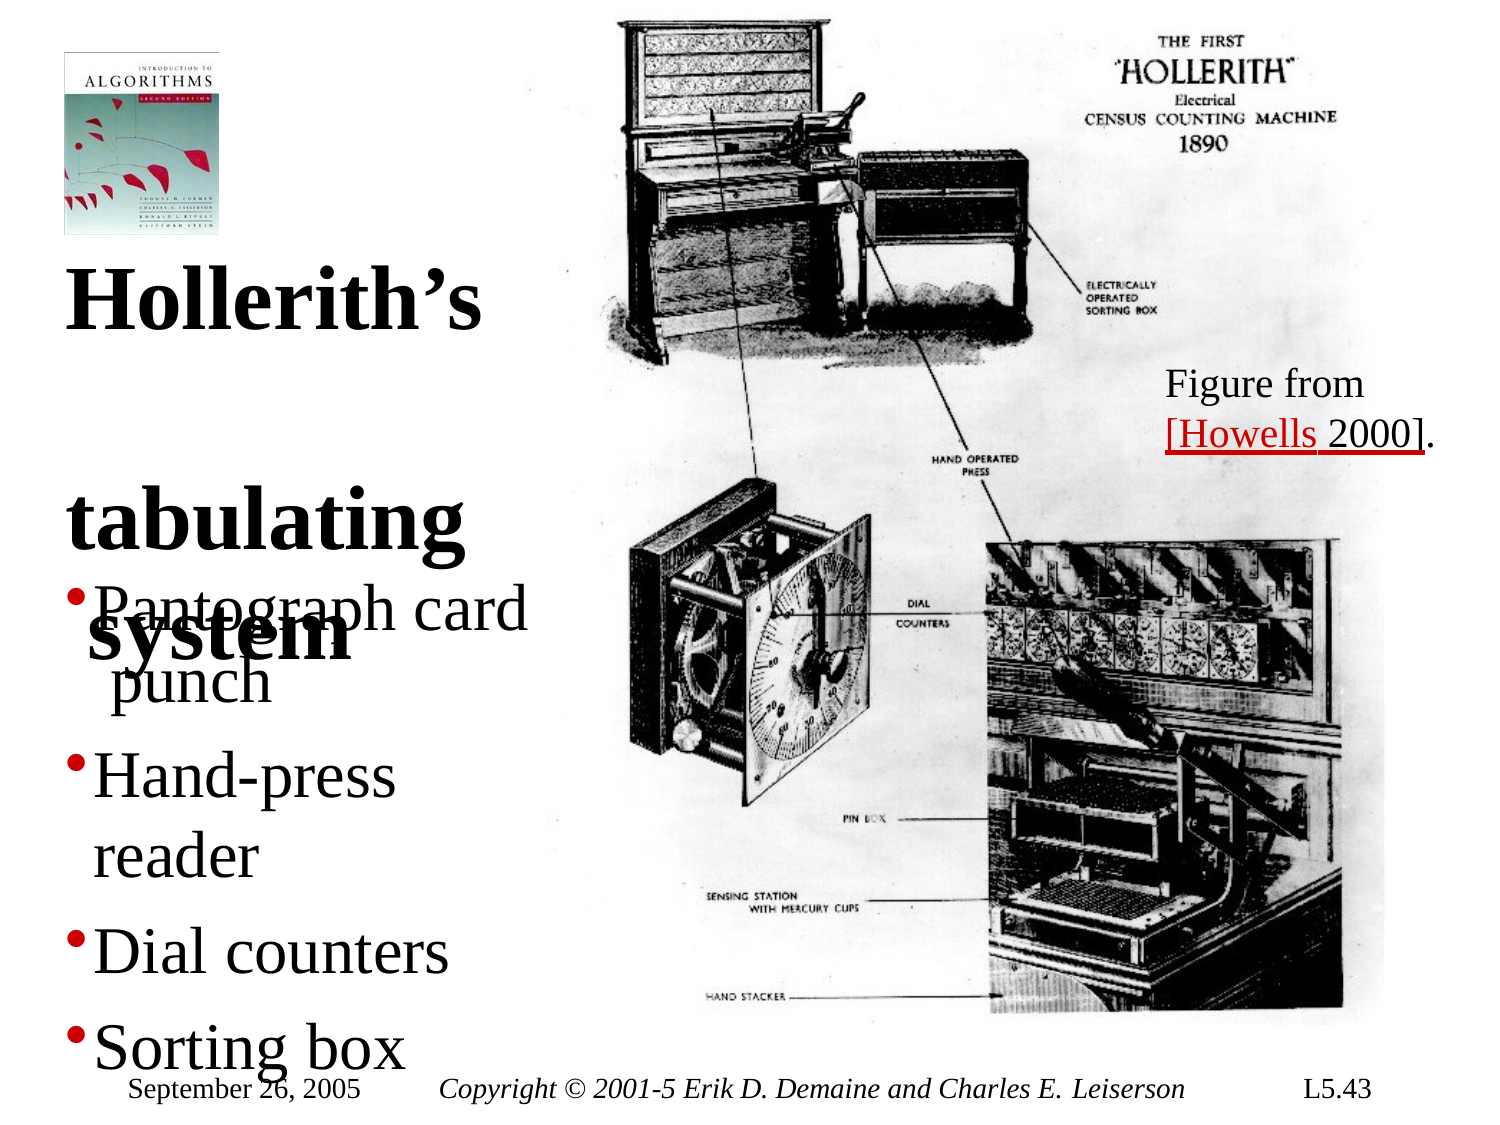

# Hollerith’s  tabulating  system
Figure from  [Howells 2000].
Pantograph card  punch
Hand-press reader
Dial counters
Sorting box
September 26, 2005
Copyright © 2001-5 Erik D. Demaine and Charles E. Leiserson
L5.43